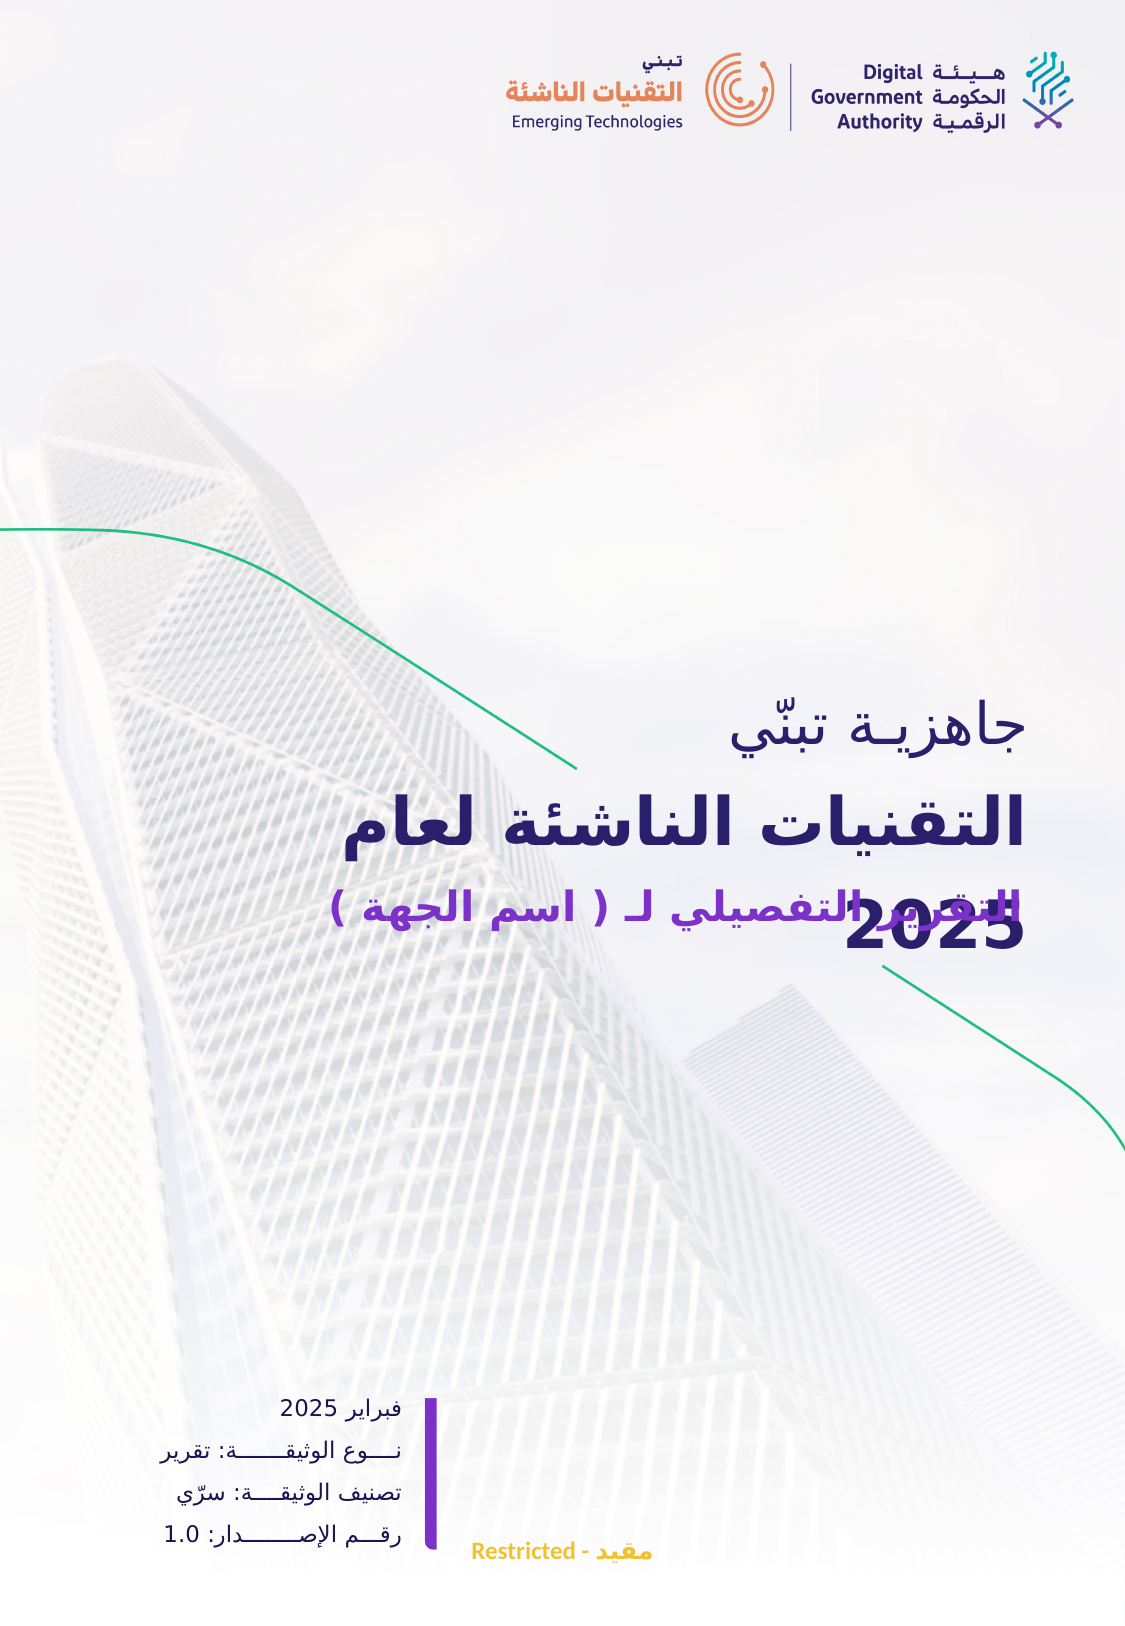

جاهزيـة تبنّي
التقنيات الناشئة لعام 2025

التقرير التفصيلي لـ ( اسم الجهة )
فبراير 2025
نــــوع الوثيقـــــــة: تقرير
تصنيف الوثيقــــة: سرّي
رقـــم الإصــــــــدار: 1.0
Restricted - مقيد